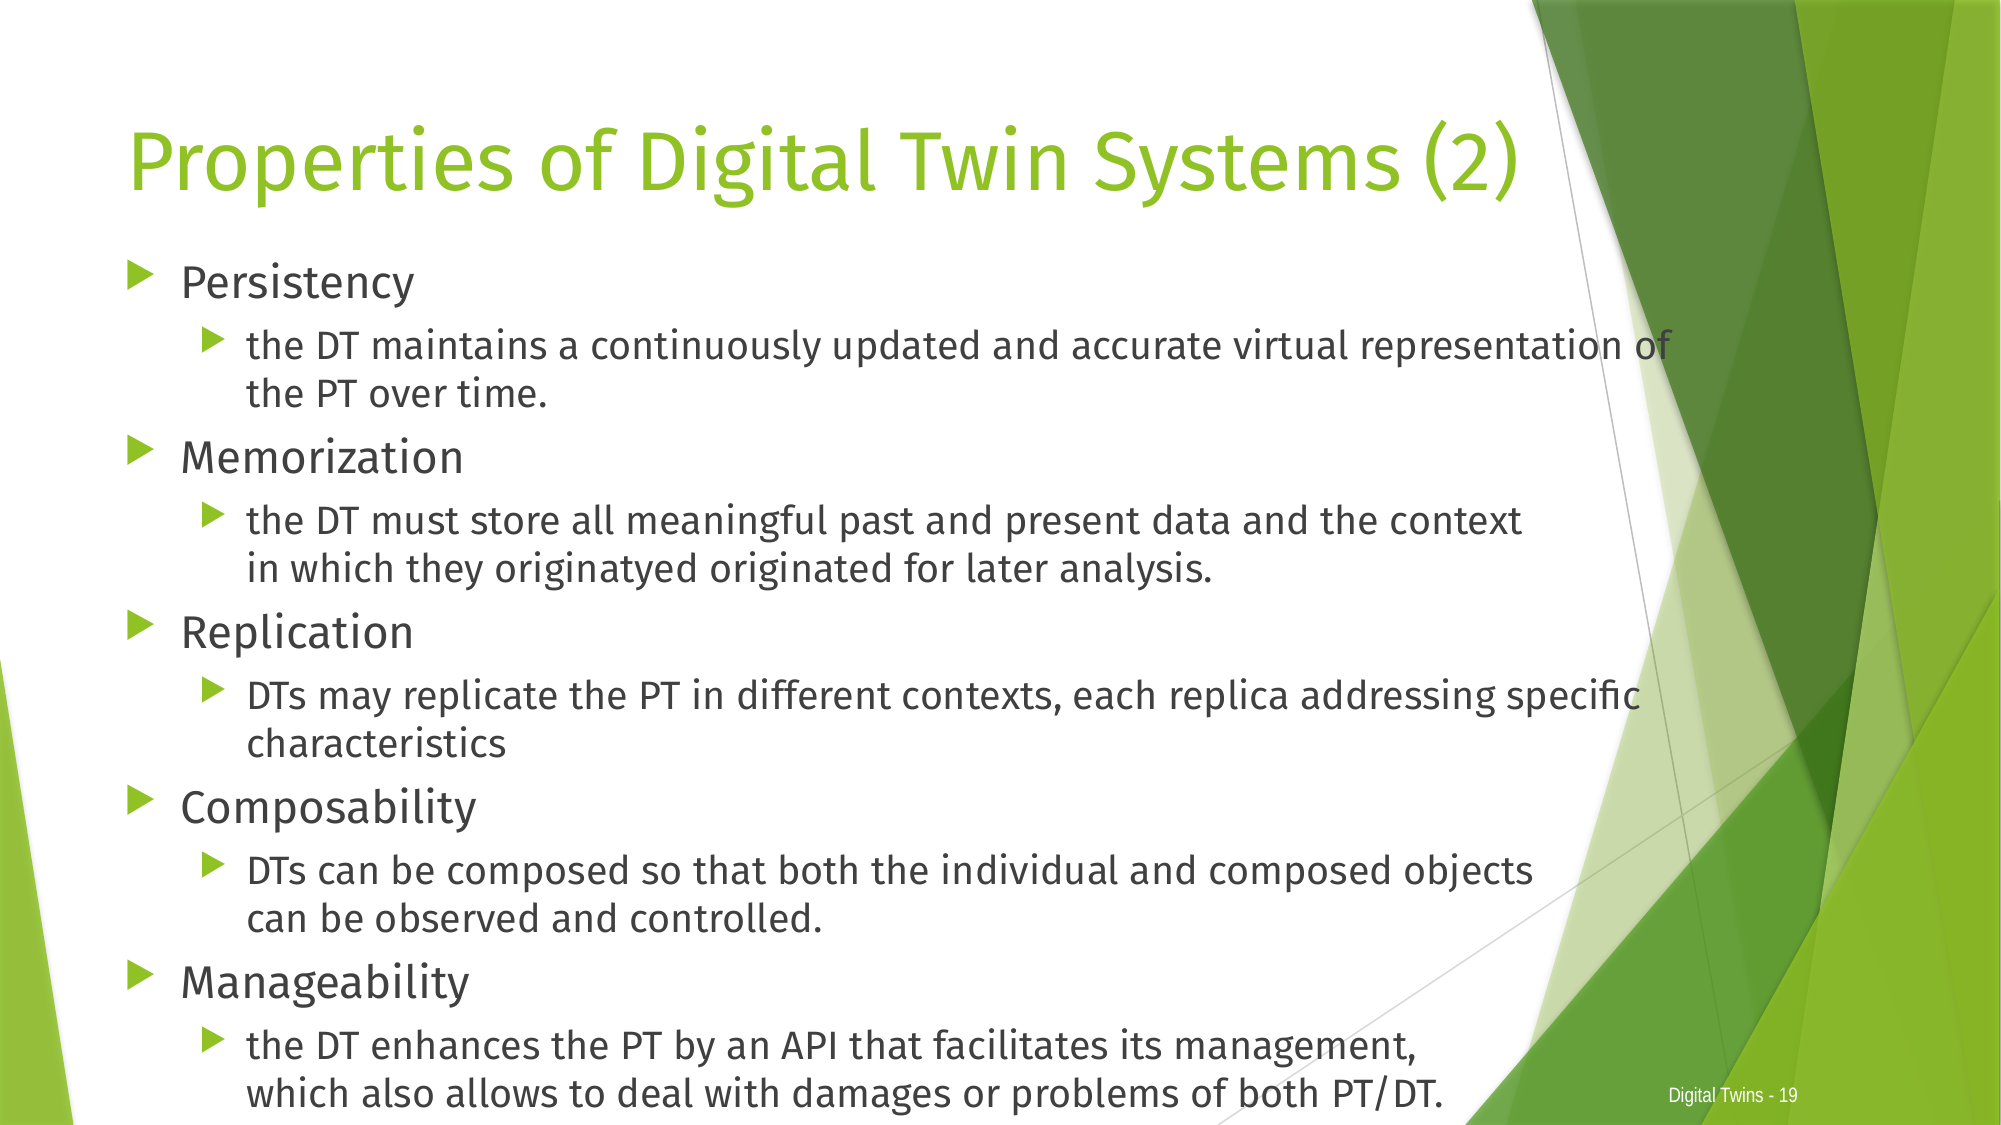

# Properties of Digital Twin Systems (2)
Persistency
the DT maintains a continuously updated and accurate virtual representation of the PT over time.
Memorization
the DT must store all meaningful past and present data and the context
in which they originatyed originated for later analysis.
Replication
DTs may replicate the PT in different contexts, each replica addressing specific characteristics
Composability
DTs can be composed so that both the individual and composed objects
can be observed and controlled.
Manageability
the DT enhances the PT by an API that facilitates its management,
which also allows to deal with damages or problems of both PT/DT.
Digital Twins - 19